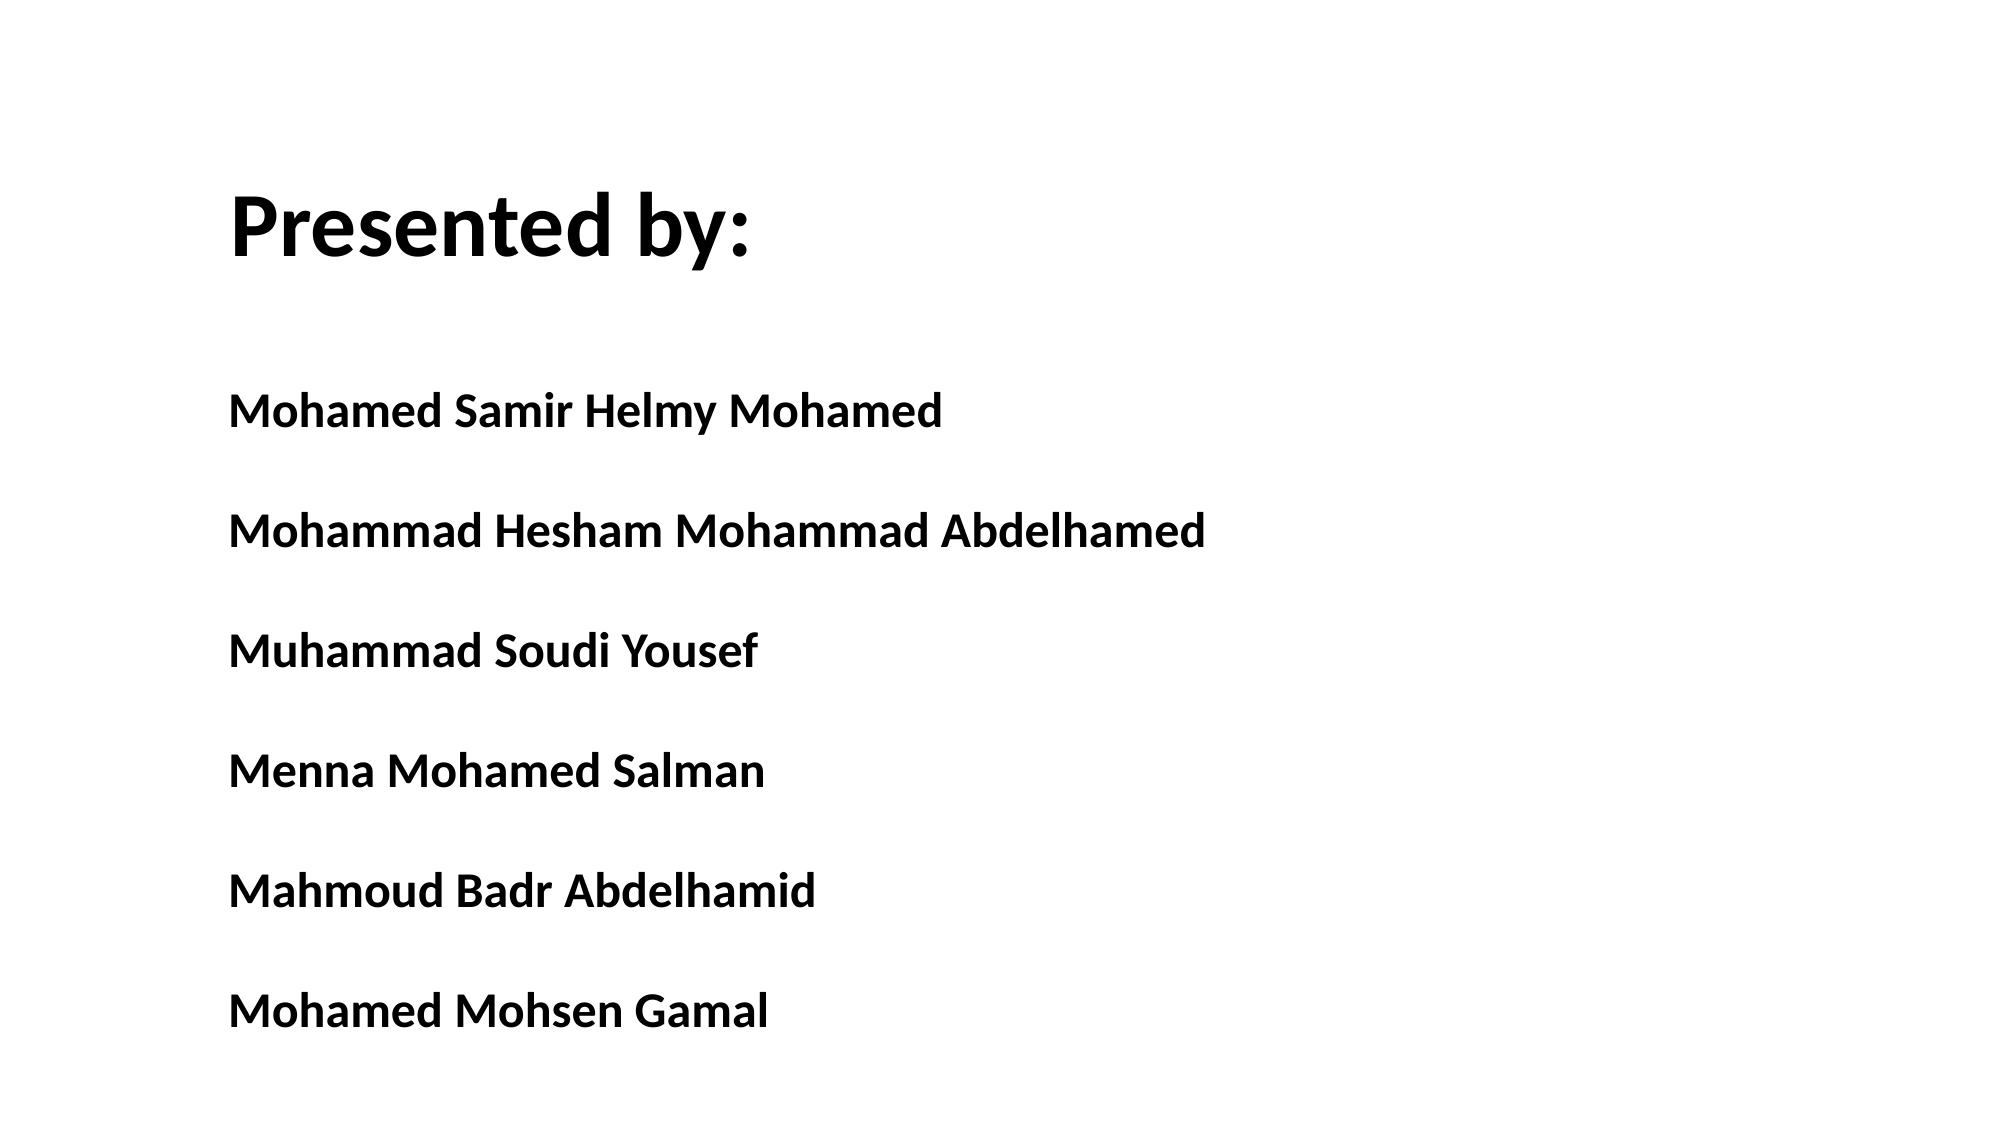

Presented by:
Mohamed Samir Helmy Mohamed
Mohammad Hesham Mohammad Abdelhamed
Muhammad Soudi Yousef
Menna Mohamed Salman
Mahmoud Badr Abdelhamid
Mohamed Mohsen Gamal